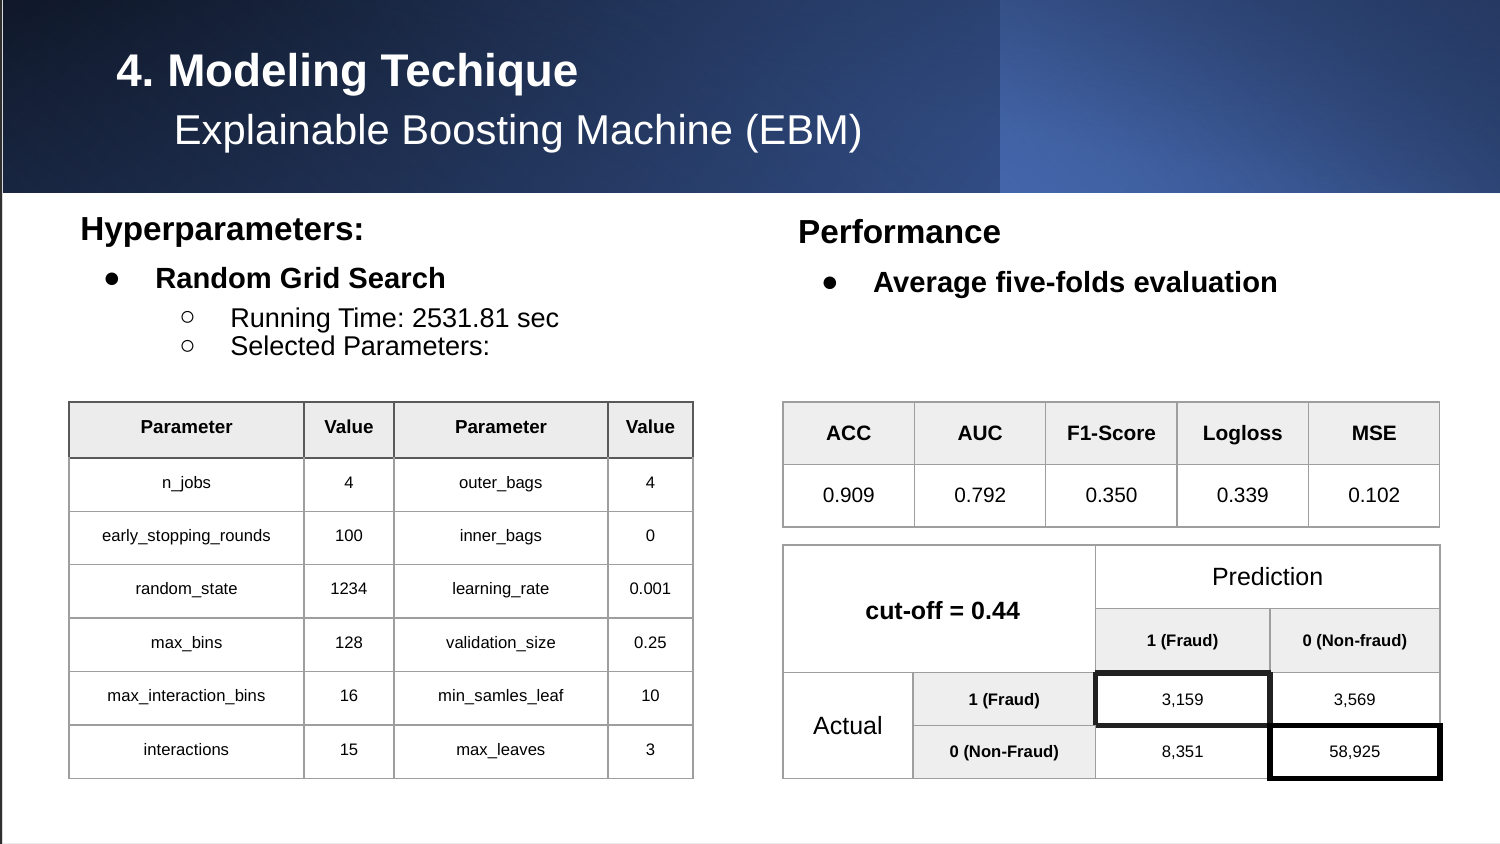

# 4. Modeling Techique
     Explainable Boosting Machine (EBM)
Hyperparameters:
Random Grid Search
Running Time: 2531.81 sec
Selected Parameters:

Performance
Average five-folds evaluation

| ACC | AUC | F1-Score | Logloss | MSE |
| --- | --- | --- | --- | --- |
| 0.909 | 0.792 | 0.350 | 0.339 | 0.102 |
| Parameter | Value | Parameter | Value |
| --- | --- | --- | --- |
| n\_jobs | 4 | outer\_bags | 4 |
| early\_stopping\_rounds | 100 | inner\_bags | 0 |
| random\_state | 1234 | learning\_rate | 0.001 |
| max\_bins | 128 | validation\_size | 0.25 |
| max\_interaction\_bins | 16 | min\_samles\_leaf | 10 |
| interactions | 15 | max\_leaves | 3 |
| cut-off = 0.44 |  | Prediction |  |
| --- | --- | --- | --- |
|  |  | 1 (Fraud) | 0 (Non-fraud) |
| Actual | 1 (Fraud) | 3,159 | 3,569 |
|  | 0 (Non-Fraud) | 8,351 | 58,925 |